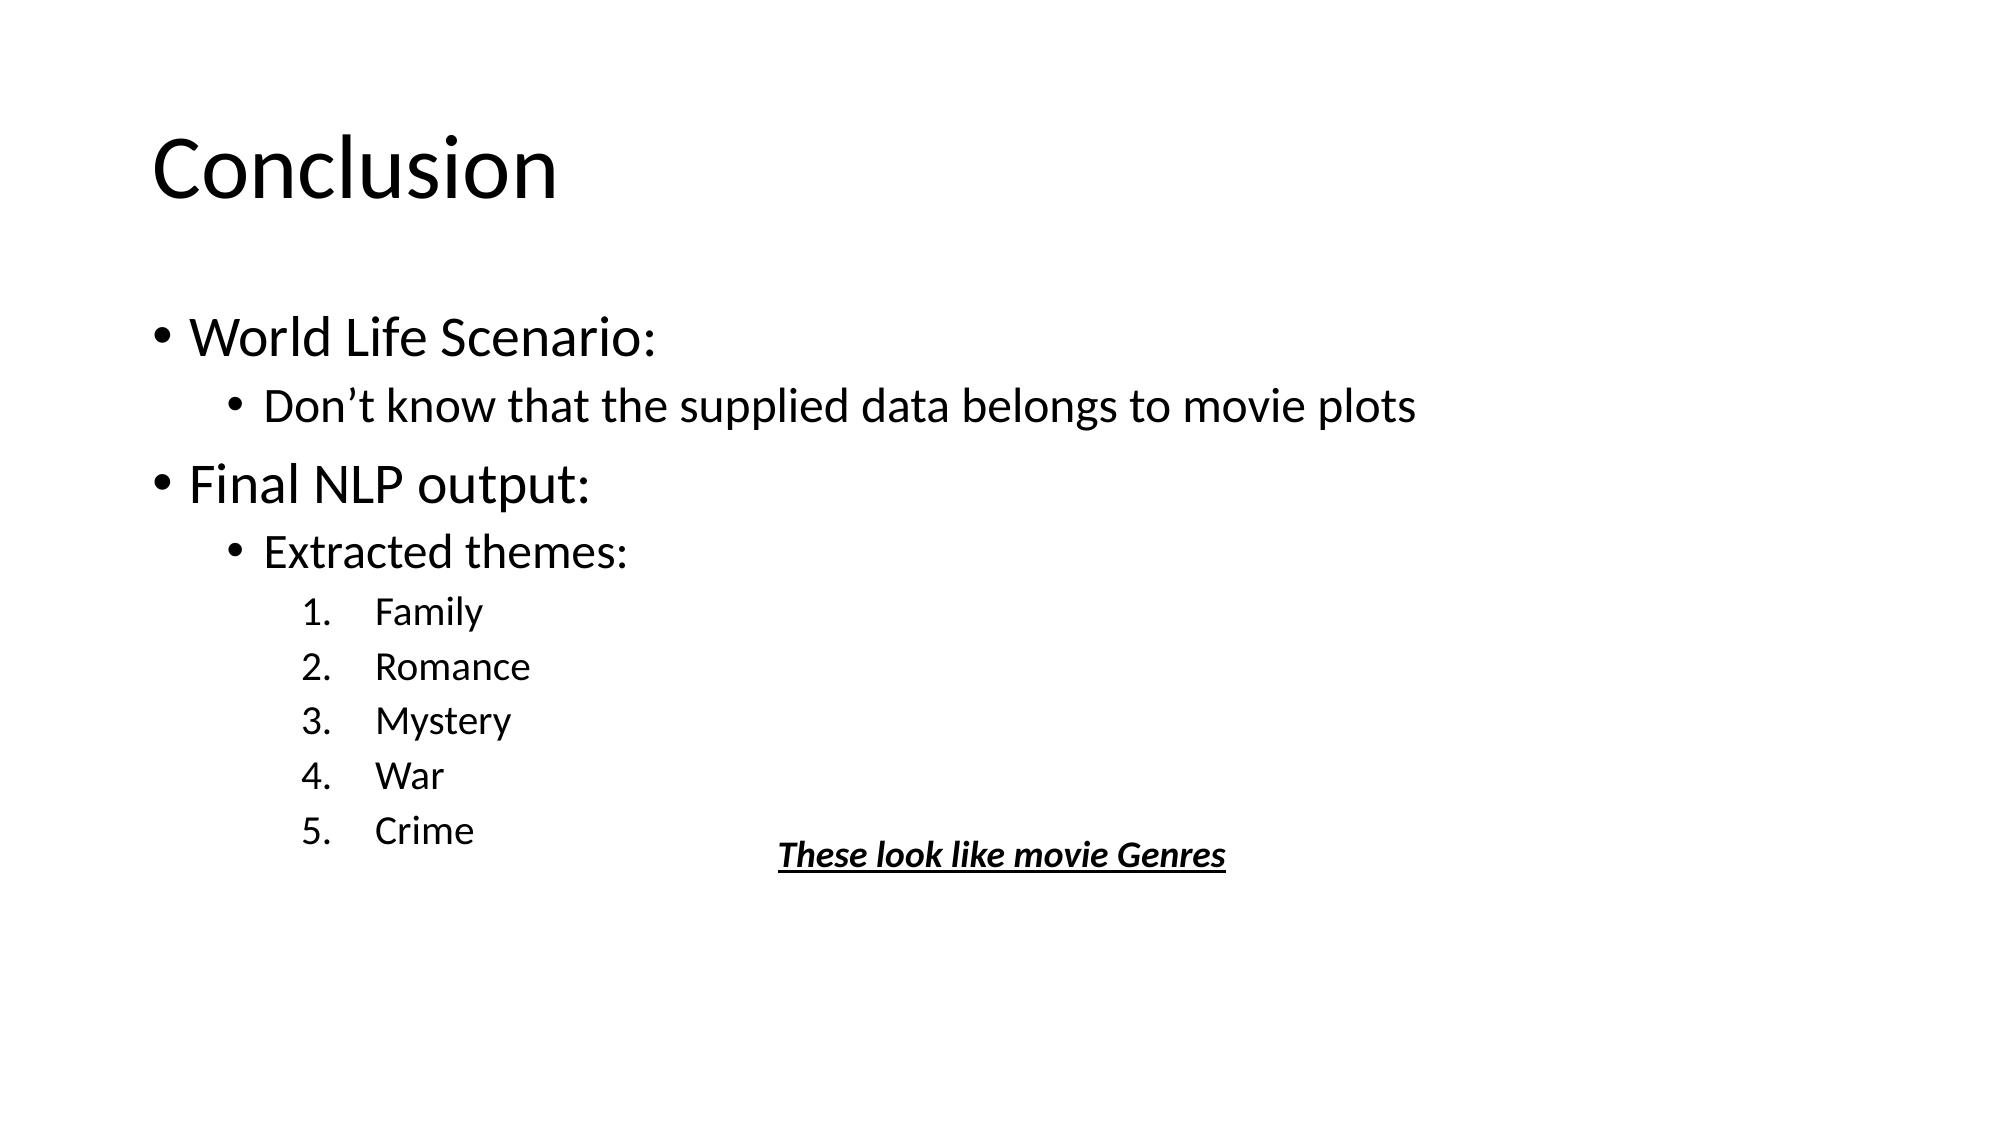

# Conclusion
World Life Scenario:
Don’t know that the supplied data belongs to movie plots
Final NLP output:
Extracted themes:
Family
Romance
Mystery
War
Crime

These look like movie Genres